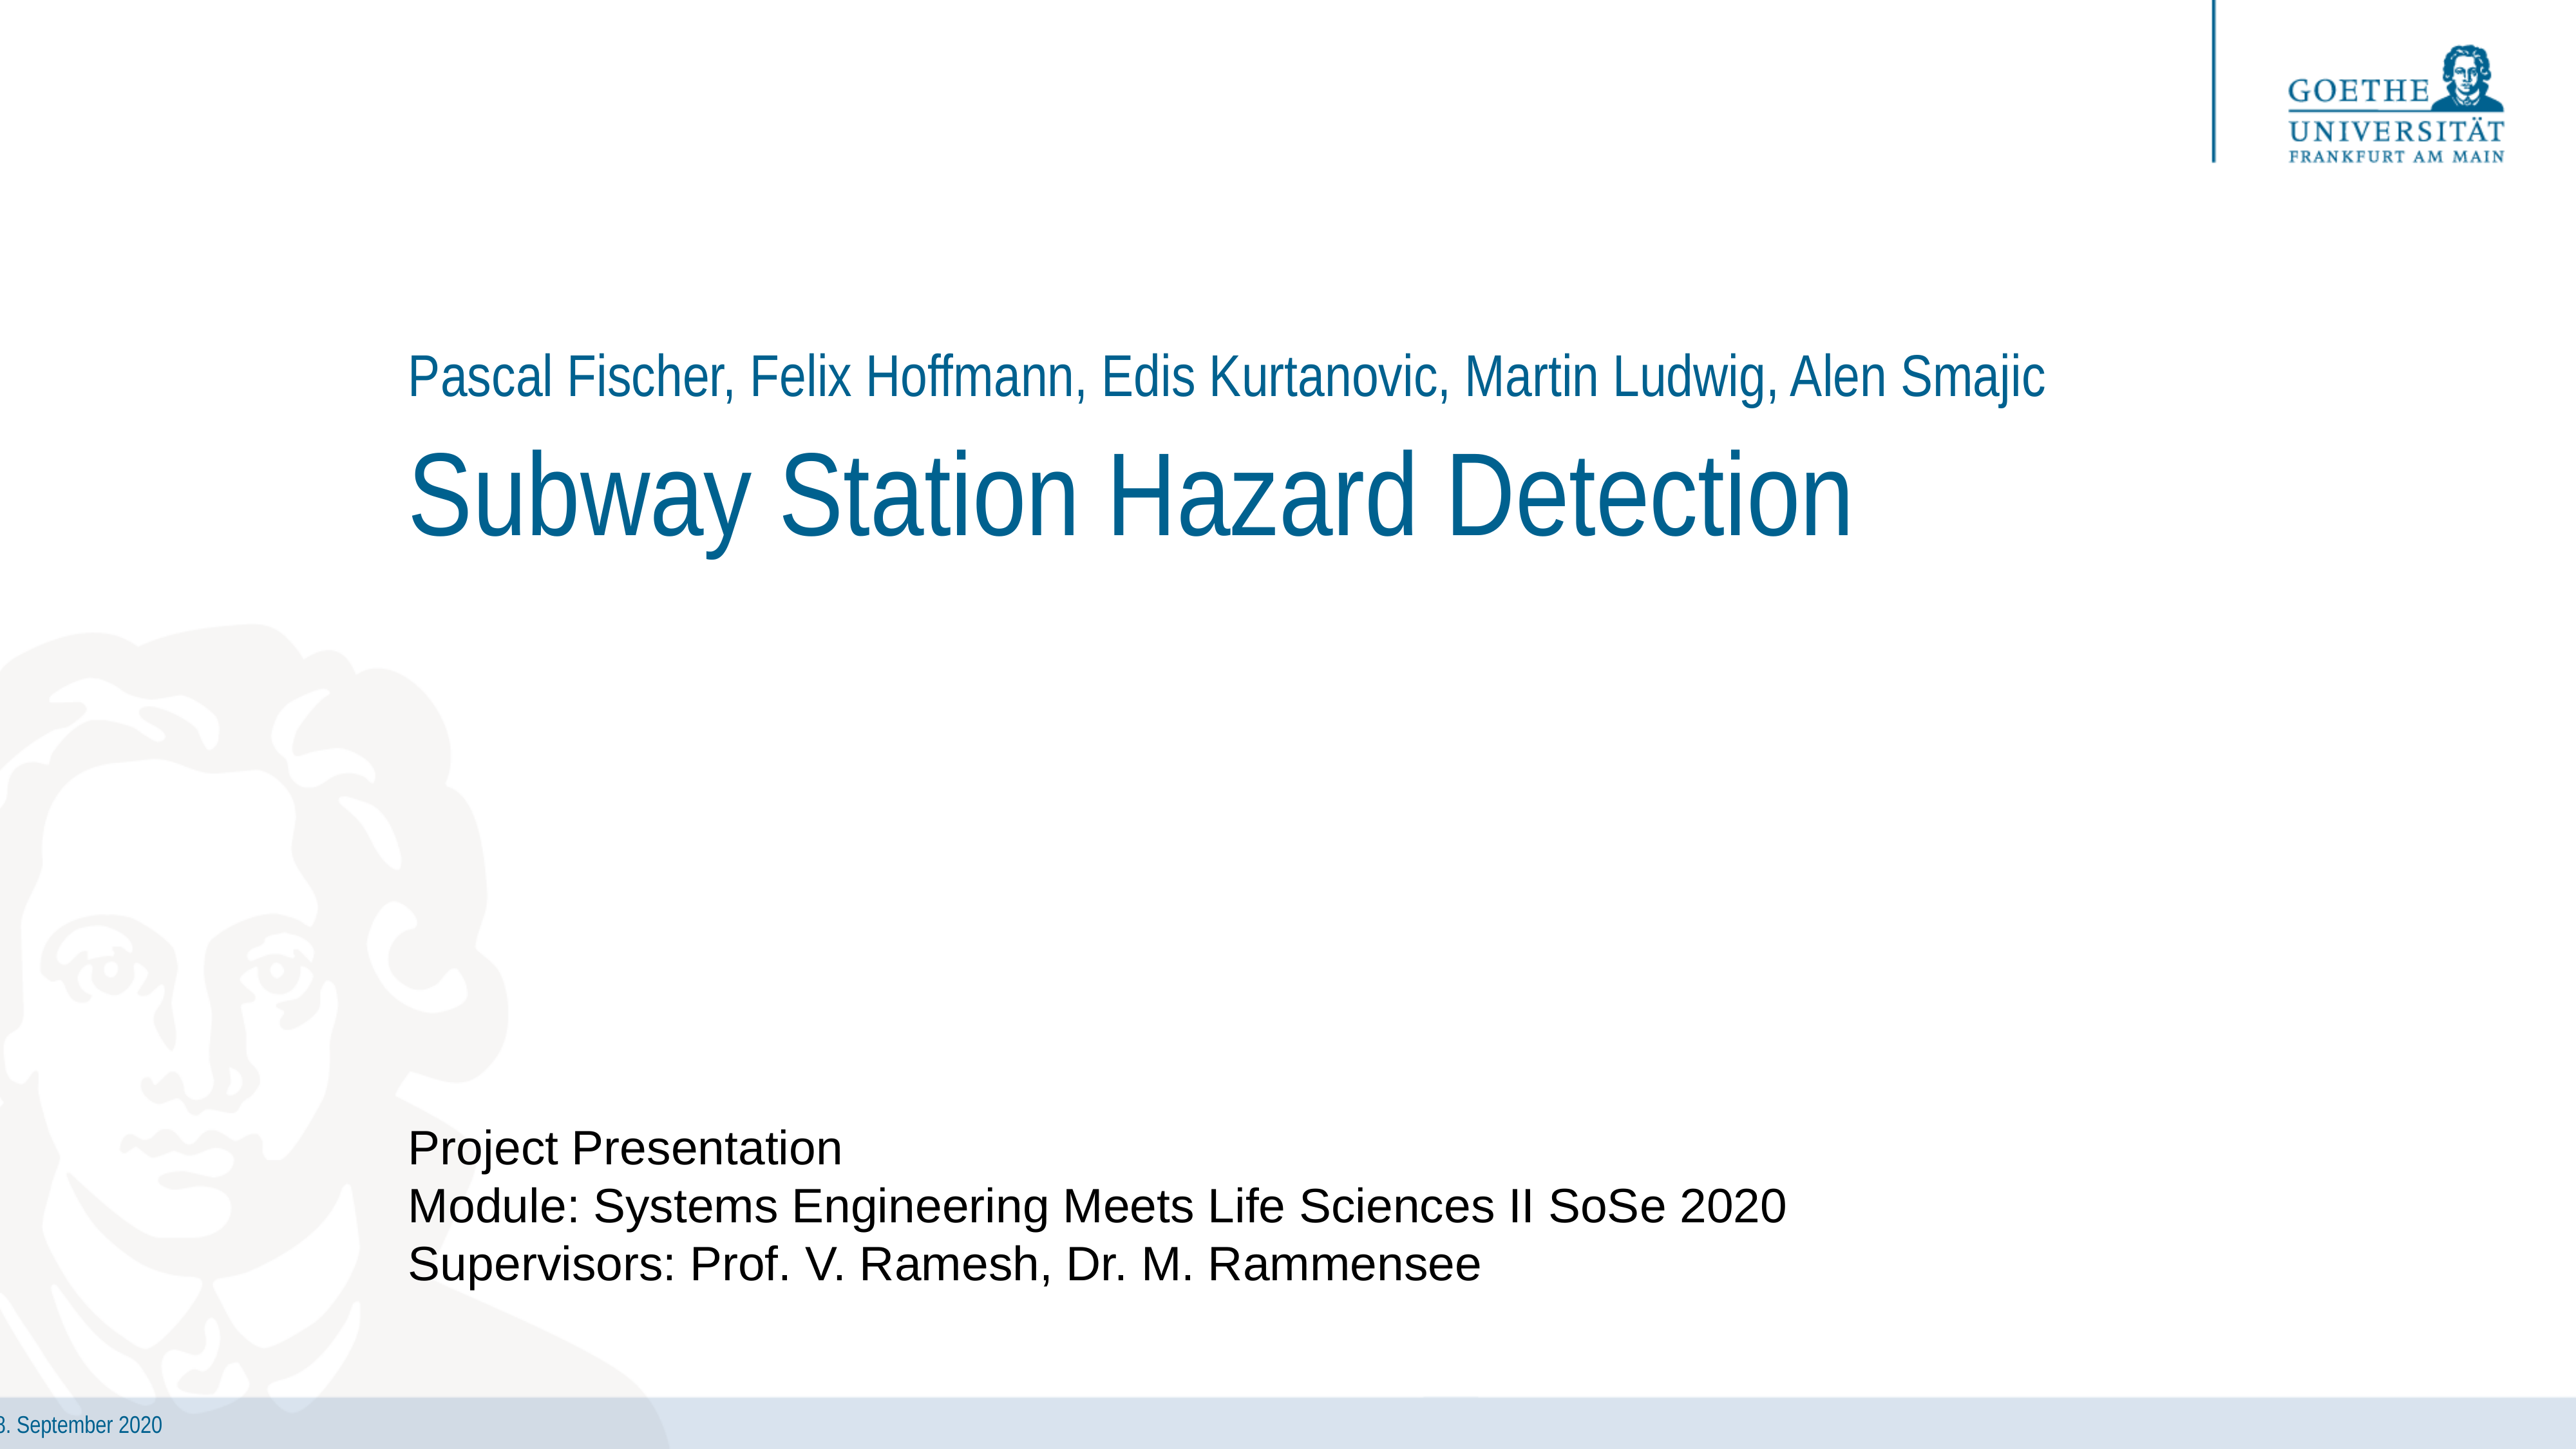

Pascal Fischer, Felix Hoffmann, Edis Kurtanovic, Martin Ludwig, Alen Smajic
# Subway Station Hazard Detection
Project Presentation
Module: Systems Engineering Meets Life Sciences II SoSe 2020
Supervisors: Prof. V. Ramesh, Dr. M. Rammensee